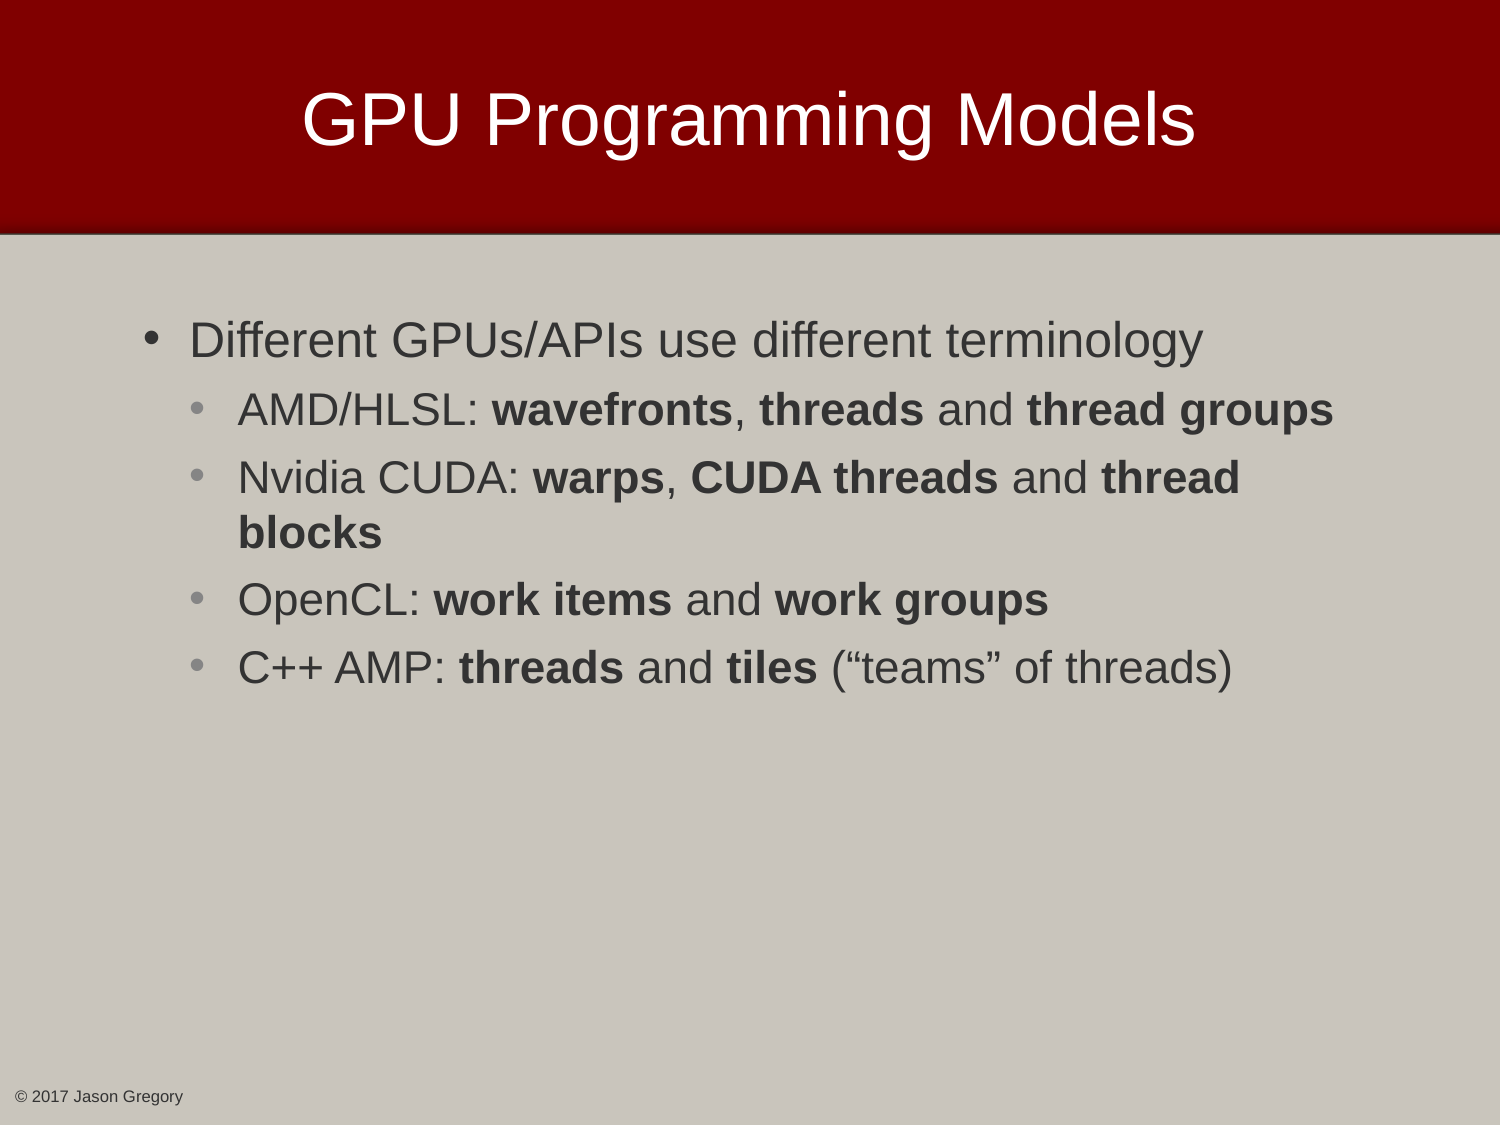

# GPU Programming Models
Different GPUs/APIs use different terminology
AMD/HLSL: wavefronts, threads and thread groups
Nvidia CUDA: warps, CUDA threads and thread blocks
OpenCL: work items and work groups
C++ AMP: threads and tiles (“teams” of threads)
© 2017 Jason Gregory